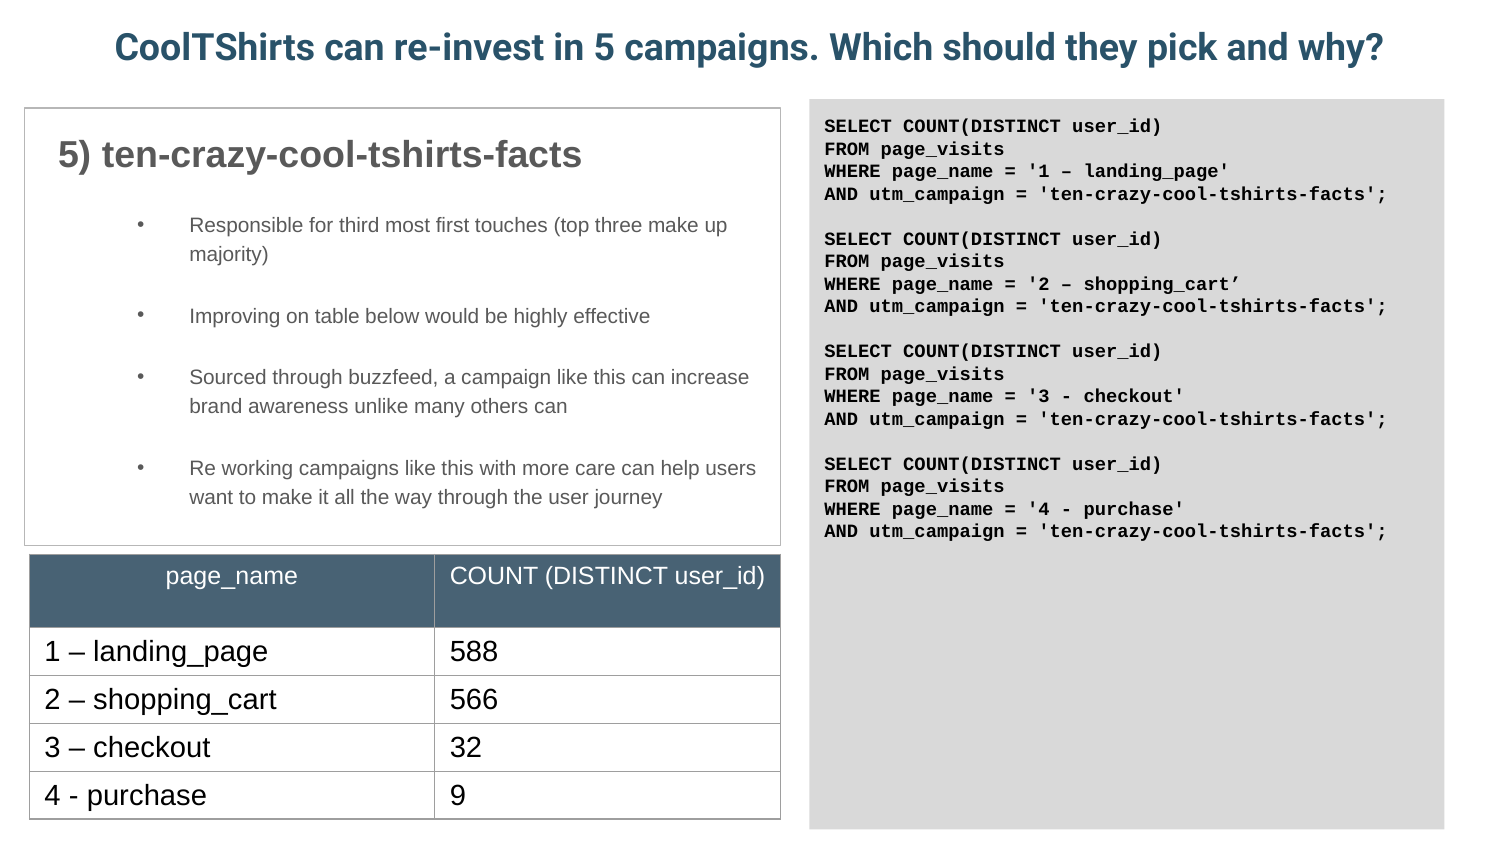

CoolTShirts can re-invest in 5 campaigns. Which should they pick and why?
SELECT COUNT(DISTINCT user_id)
FROM page_visits
WHERE page_name = '1 – landing_page'
AND utm_campaign = 'ten-crazy-cool-tshirts-facts';

SELECT COUNT(DISTINCT user_id)
FROM page_visits
WHERE page_name = '2 – shopping_cart’
AND utm_campaign = 'ten-crazy-cool-tshirts-facts';

SELECT COUNT(DISTINCT user_id)
FROM page_visits
WHERE page_name = '3 - checkout'
AND utm_campaign = 'ten-crazy-cool-tshirts-facts';

SELECT COUNT(DISTINCT user_id)
FROM page_visits
WHERE page_name = '4 - purchase'
AND utm_campaign = 'ten-crazy-cool-tshirts-facts';
5) ten-crazy-cool-tshirts-facts
Responsible for third most first touches (top three make up majority)
Improving on table below would be highly effective
Sourced through buzzfeed, a campaign like this can increase brand awareness unlike many others can
Re working campaigns like this with more care can help users want to make it all the way through the user journey

| page\_name | COUNT (DISTINCT user\_id) |
| --- | --- |
| 1 – landing\_page | 588 |
| 2 – shopping\_cart | 566 |
| 3 – checkout | 32 |
| 4 - purchase | 9 |